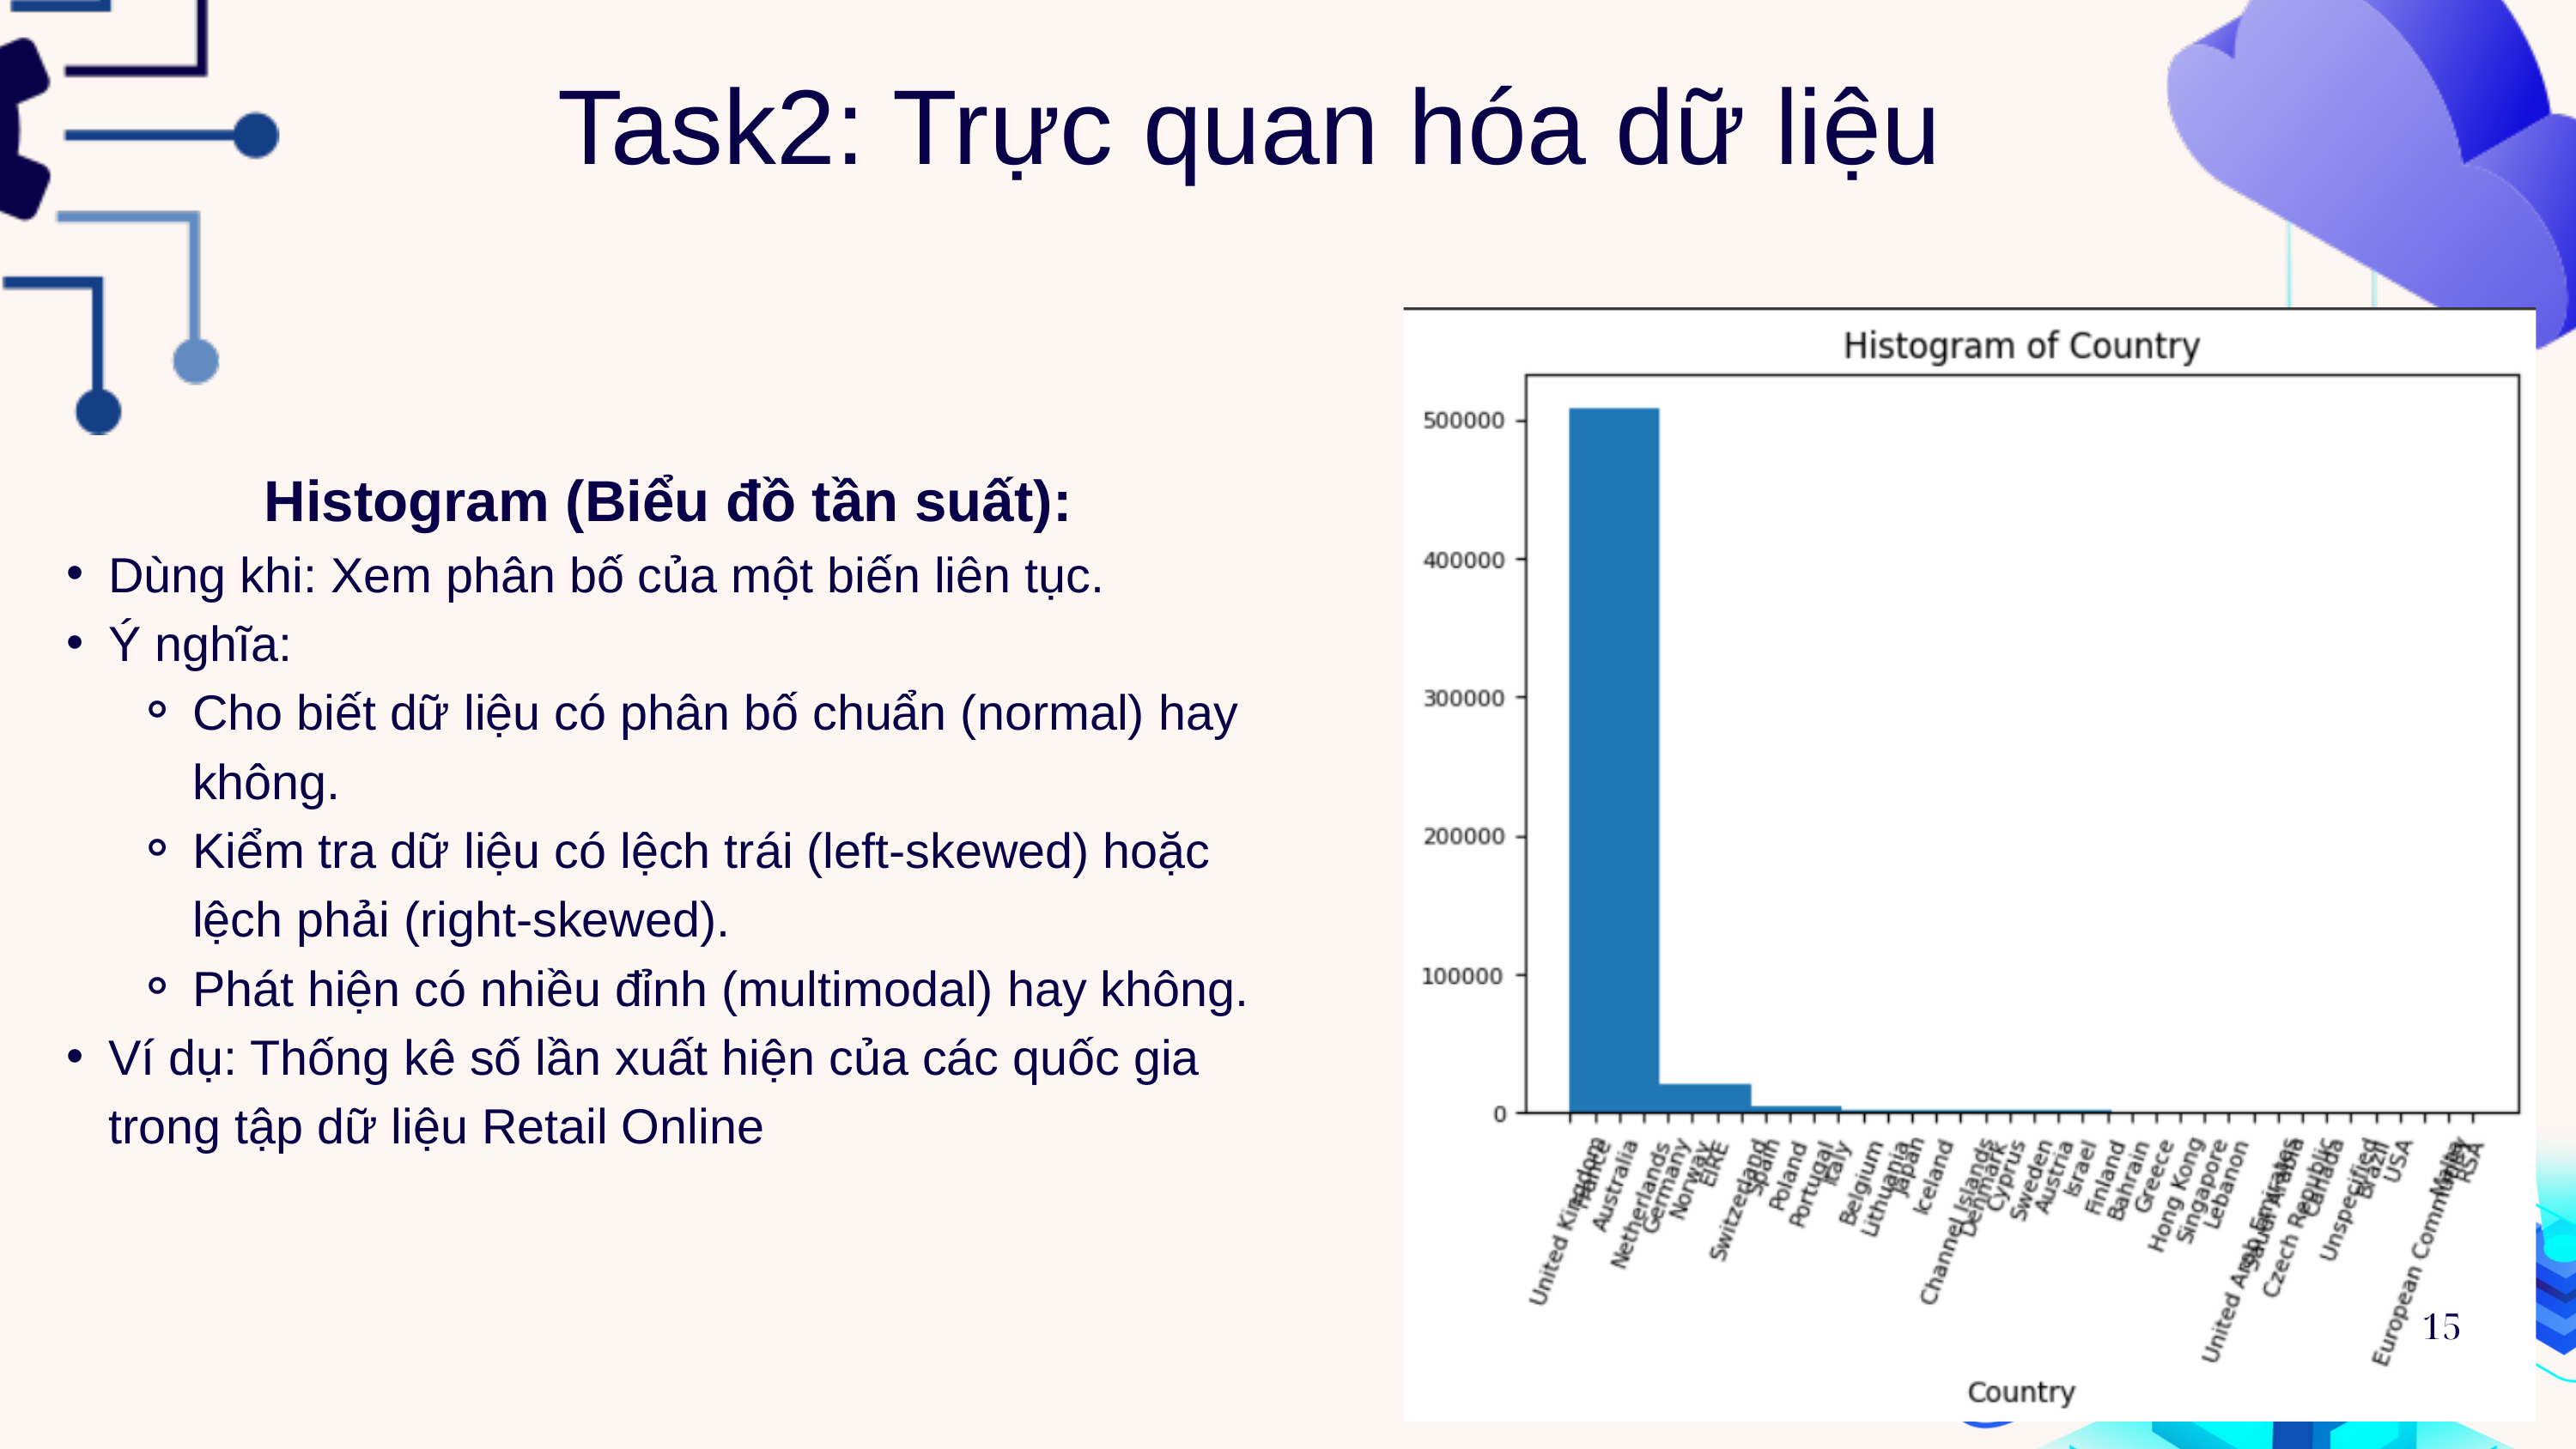

Task2: Trực quan hóa dữ liệu

Histogram (Biểu đồ tần suất):
Dùng khi: Xem phân bố của một biến liên tục.
Ý nghĩa:
Cho biết dữ liệu có phân bố chuẩn (normal) hay không.
Kiểm tra dữ liệu có lệch trái (left-skewed) hoặc lệch phải (right-skewed).
Phát hiện có nhiều đỉnh (multimodal) hay không.
Ví dụ: Thống kê số lần xuất hiện của các quốc gia trong tập dữ liệu Retail Online

15